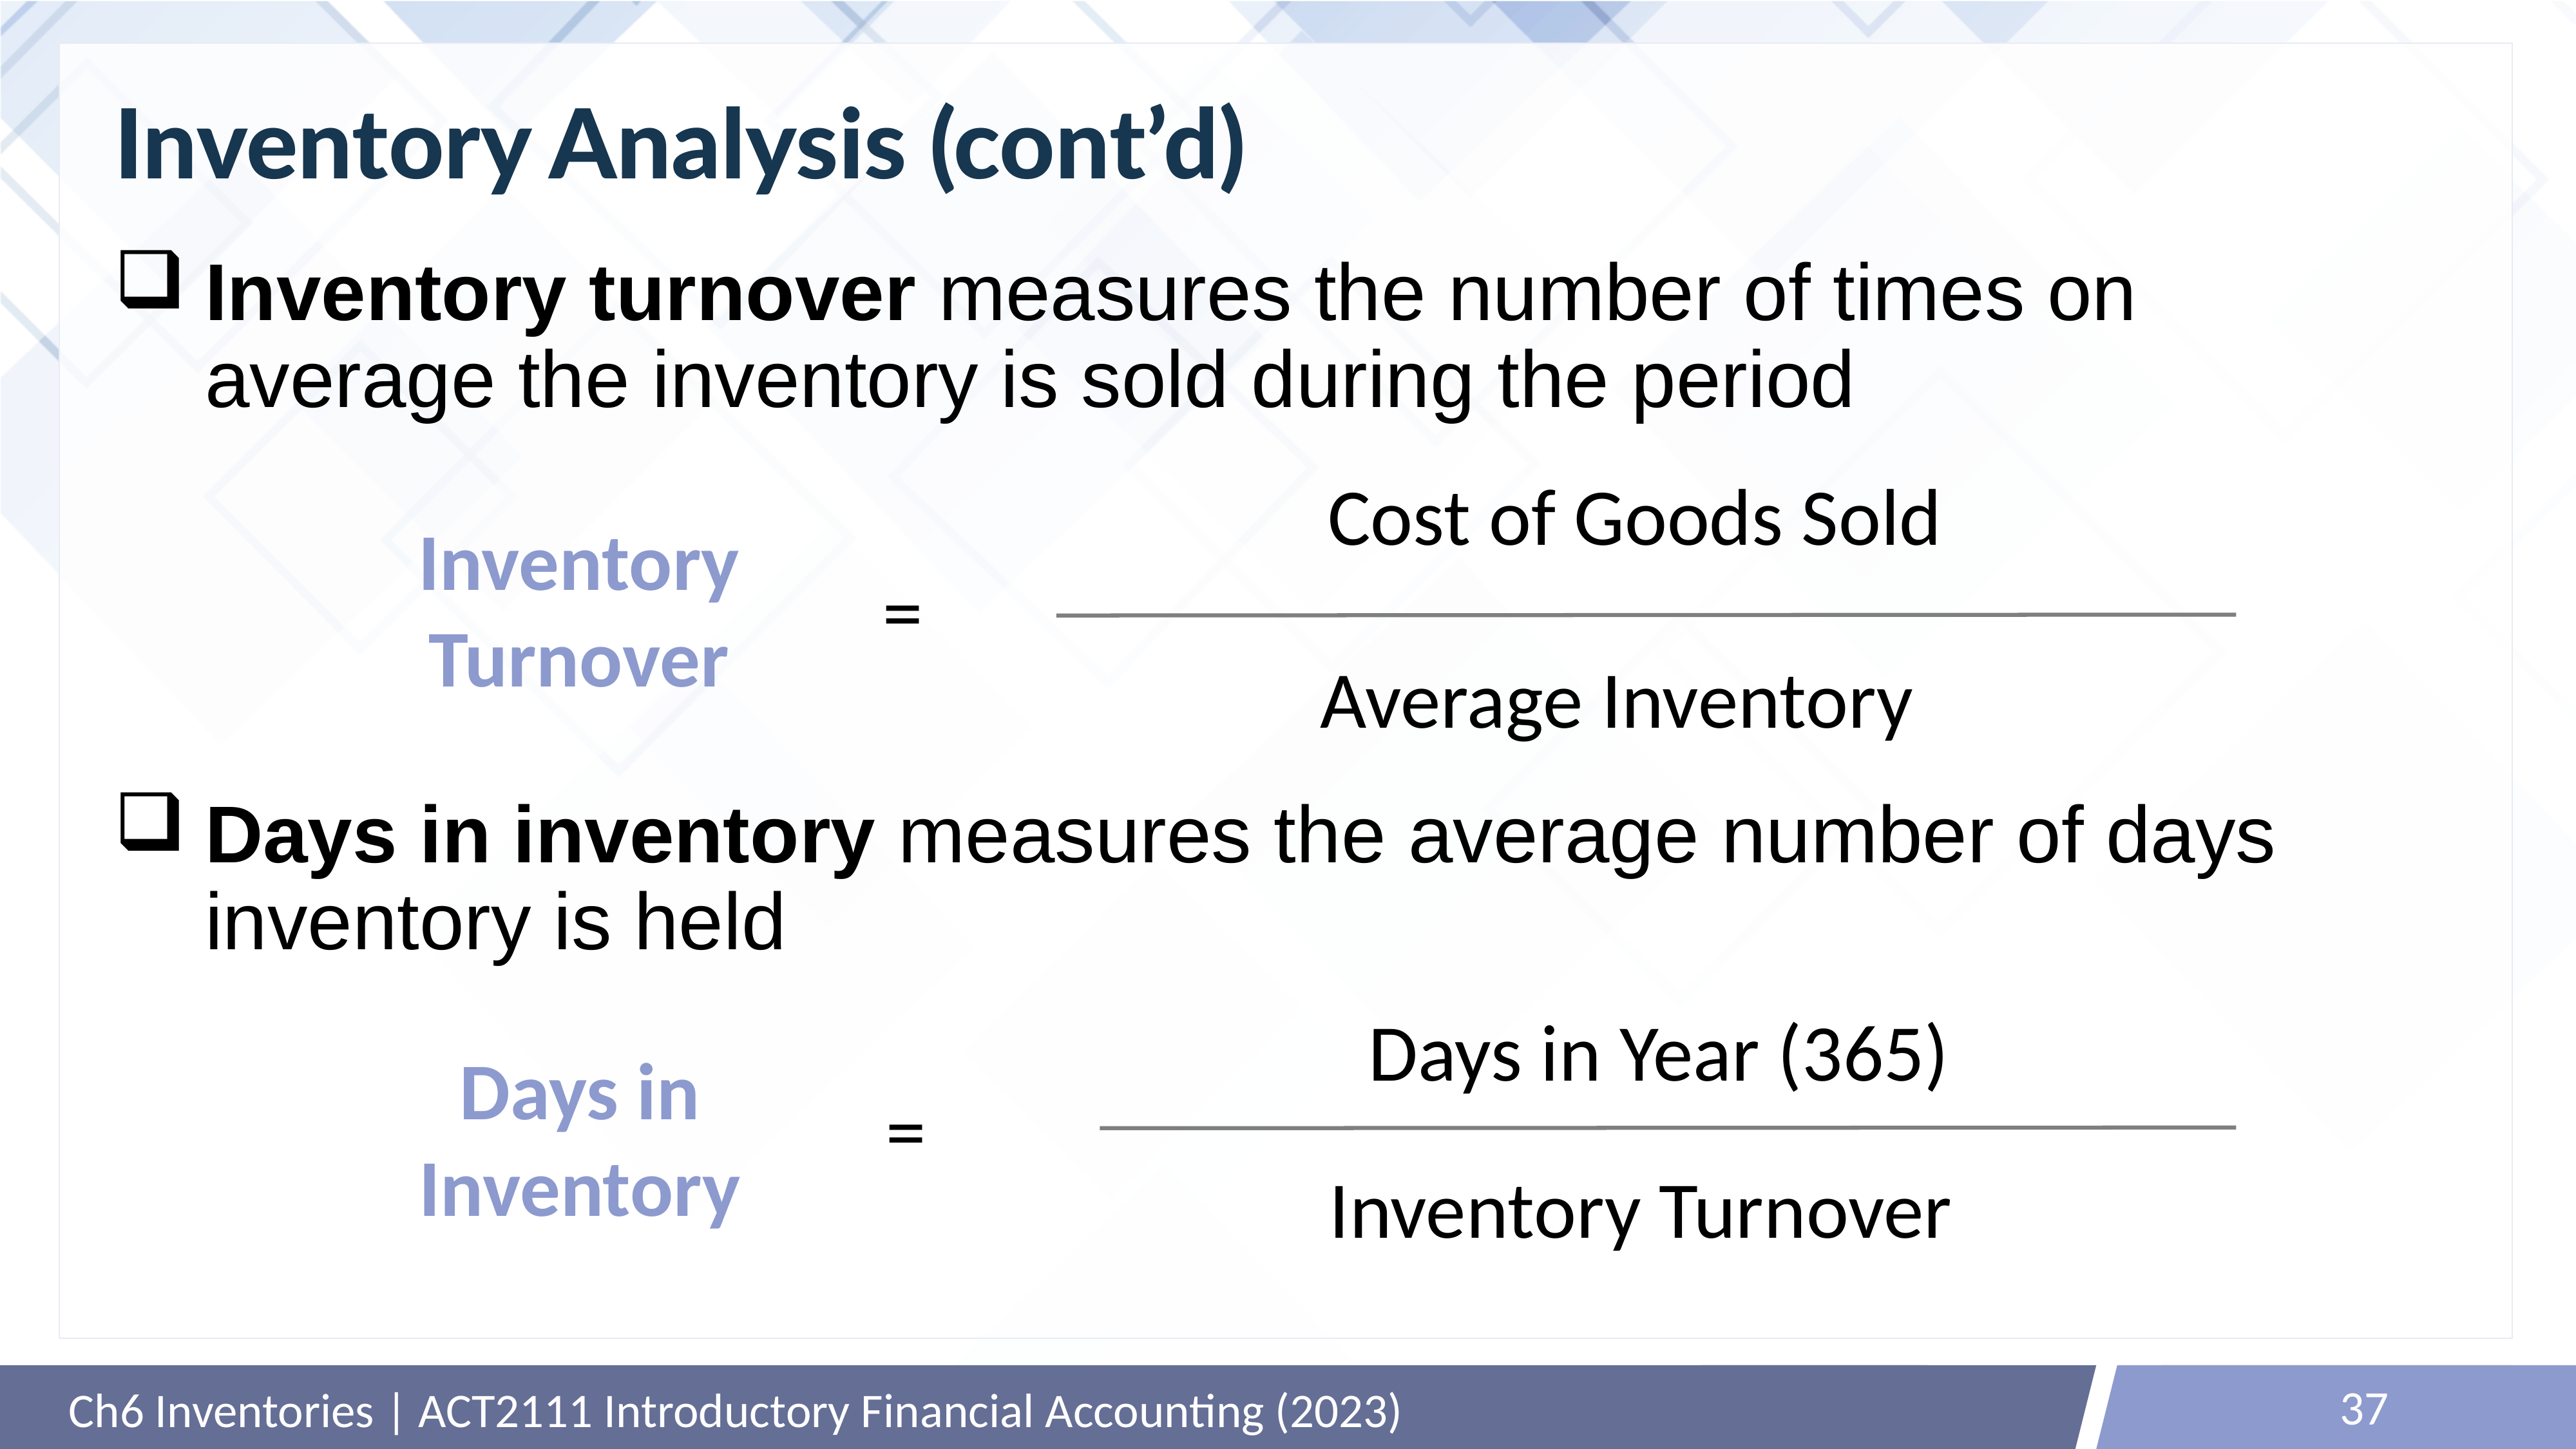

# Inventory Analysis (cont’d)
Inventory turnover measures the number of times on average the inventory is sold during the period

Days in inventory measures the average number of days inventory is held

Cost of Goods Sold
Inventory Turnover
 =

Average Inventory
Days in Year (365)
Days in Inventory
 =

Inventory Turnover
37
Ch6 Inventories | ACT2111 Introductory Financial Accounting (2023)